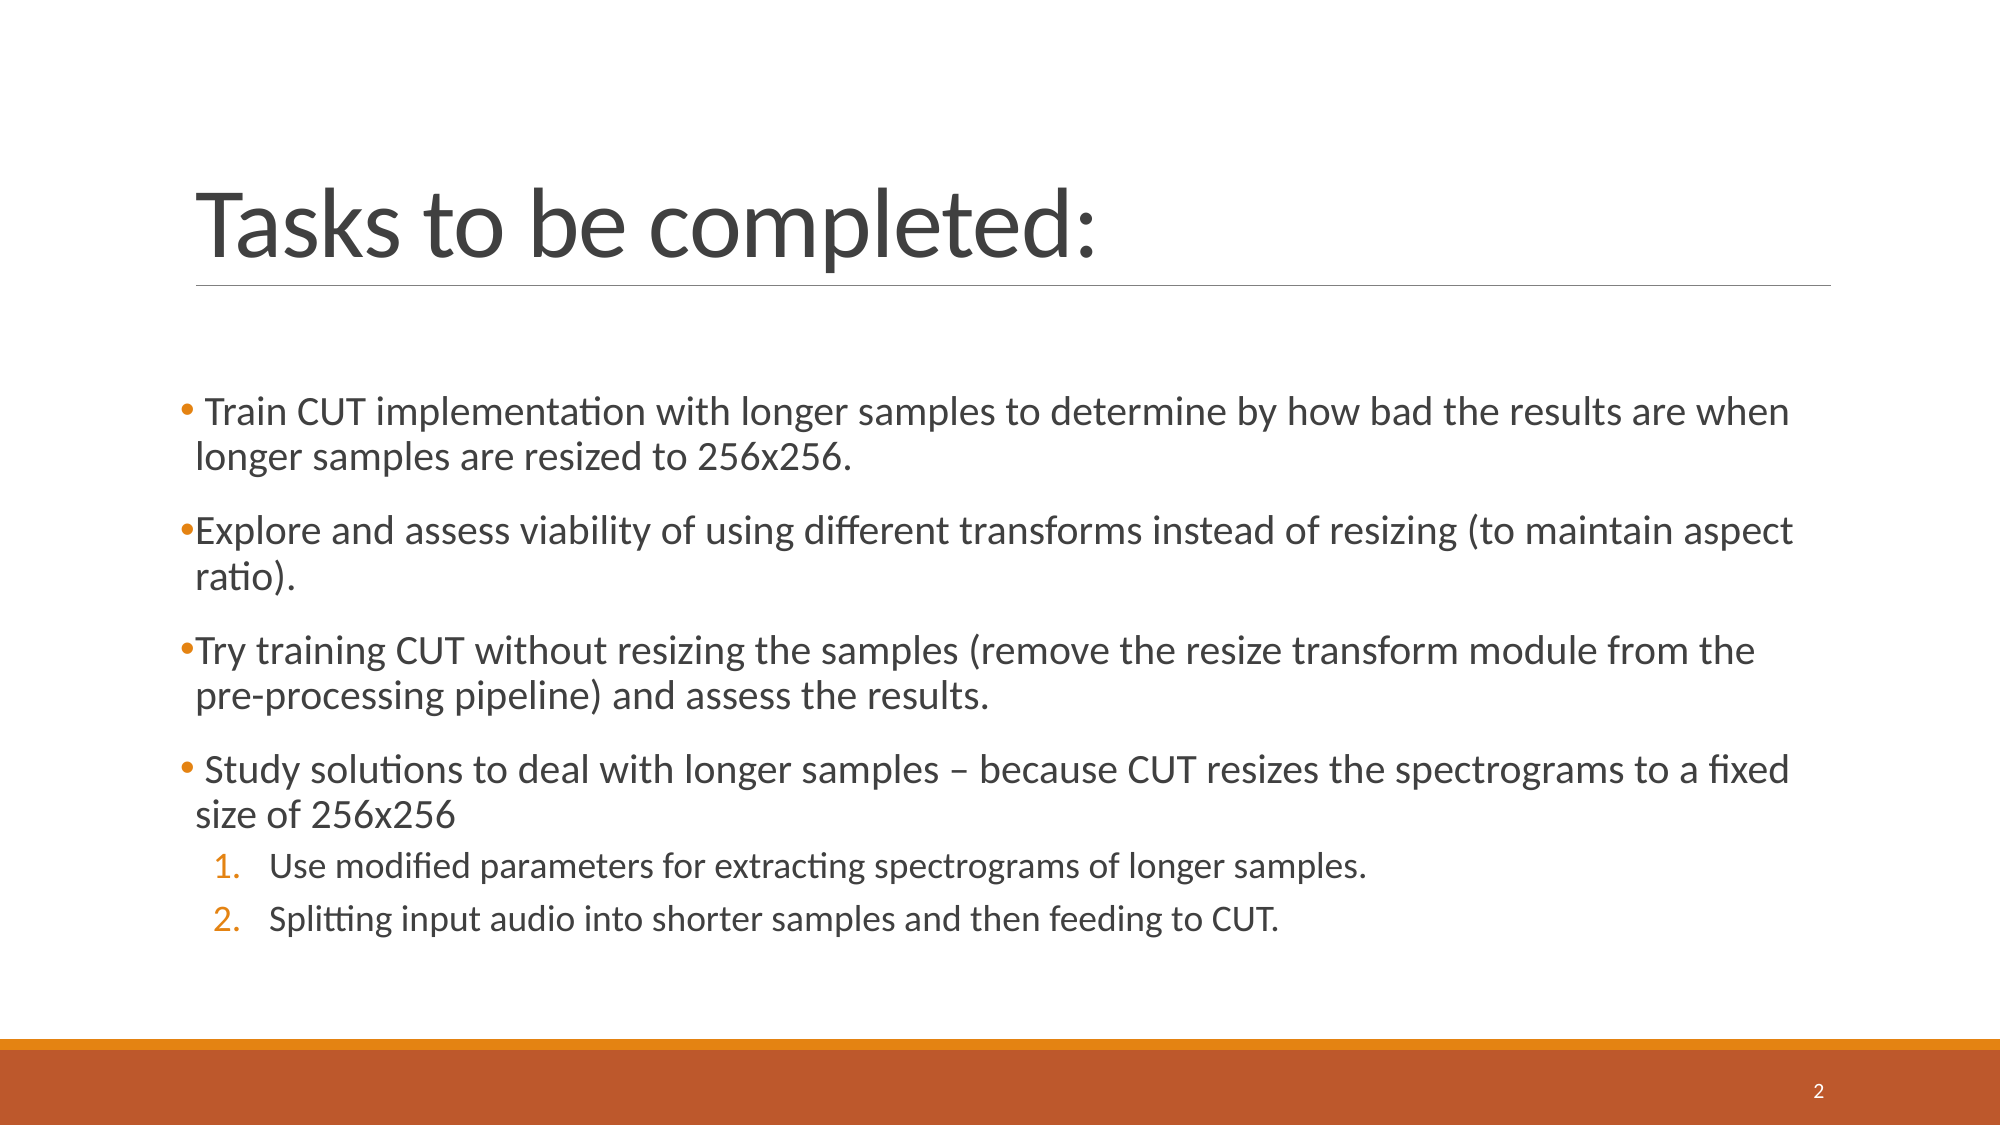

# Tasks to be completed:

 Train CUT implementation with longer samples to determine by how bad the results are when longer samples are resized to 256x256.
Explore and assess viability of using different transforms instead of resizing (to maintain aspect ratio).
Try training CUT without resizing the samples (remove the resize transform module from the pre-processing pipeline) and assess the results.
 Study solutions to deal with longer samples – because CUT resizes the spectrograms to a fixed size of 256x256
Use modified parameters for extracting spectrograms of longer samples.
Splitting input audio into shorter samples and then feeding to CUT.

2